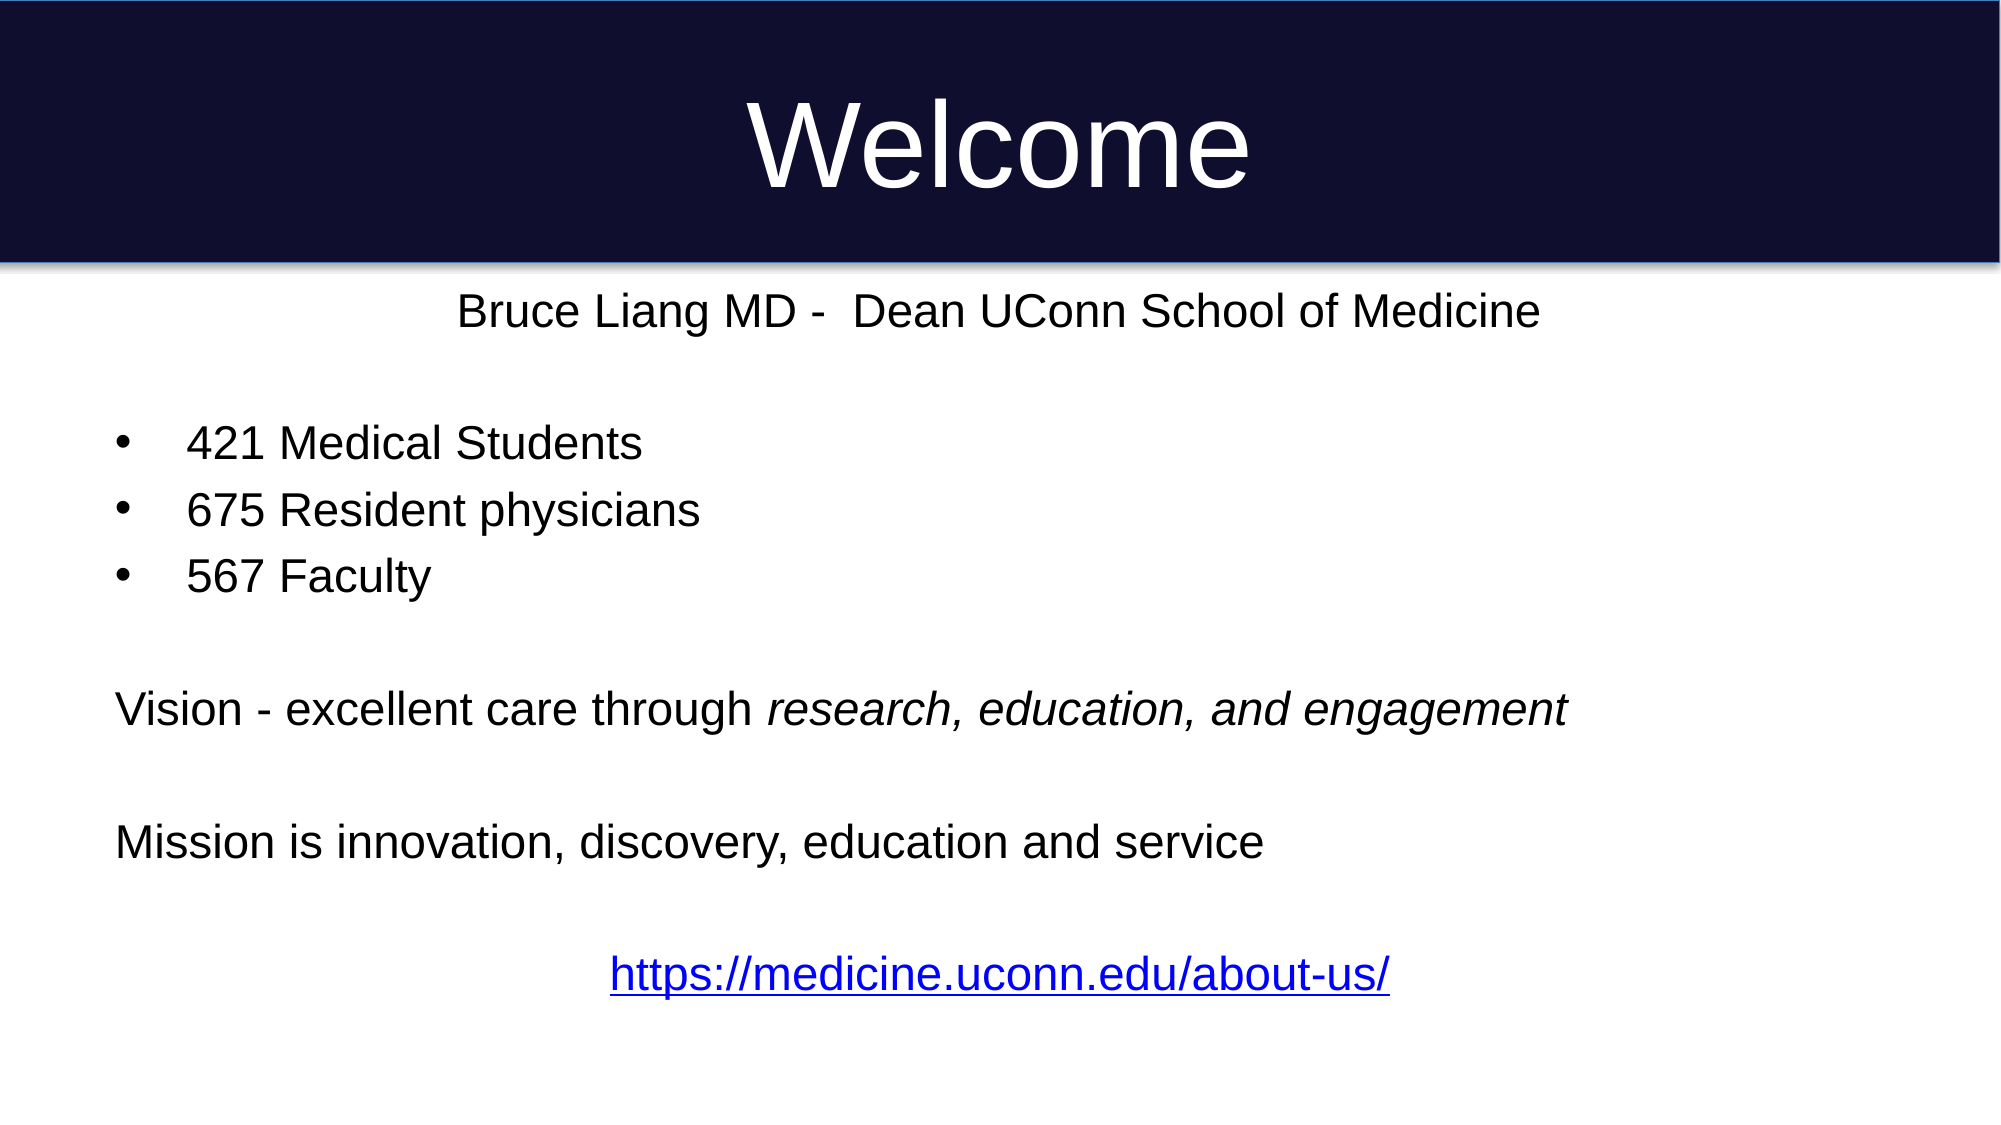

# Welcome
Bruce Liang MD -  Dean UConn School of Medicine

421 Medical Students
675 Resident physicians
567 Faculty

Vision - excellent care through research, education, and engagement

Mission is innovation, discovery, education and service

https://medicine.uconn.edu/about-us/